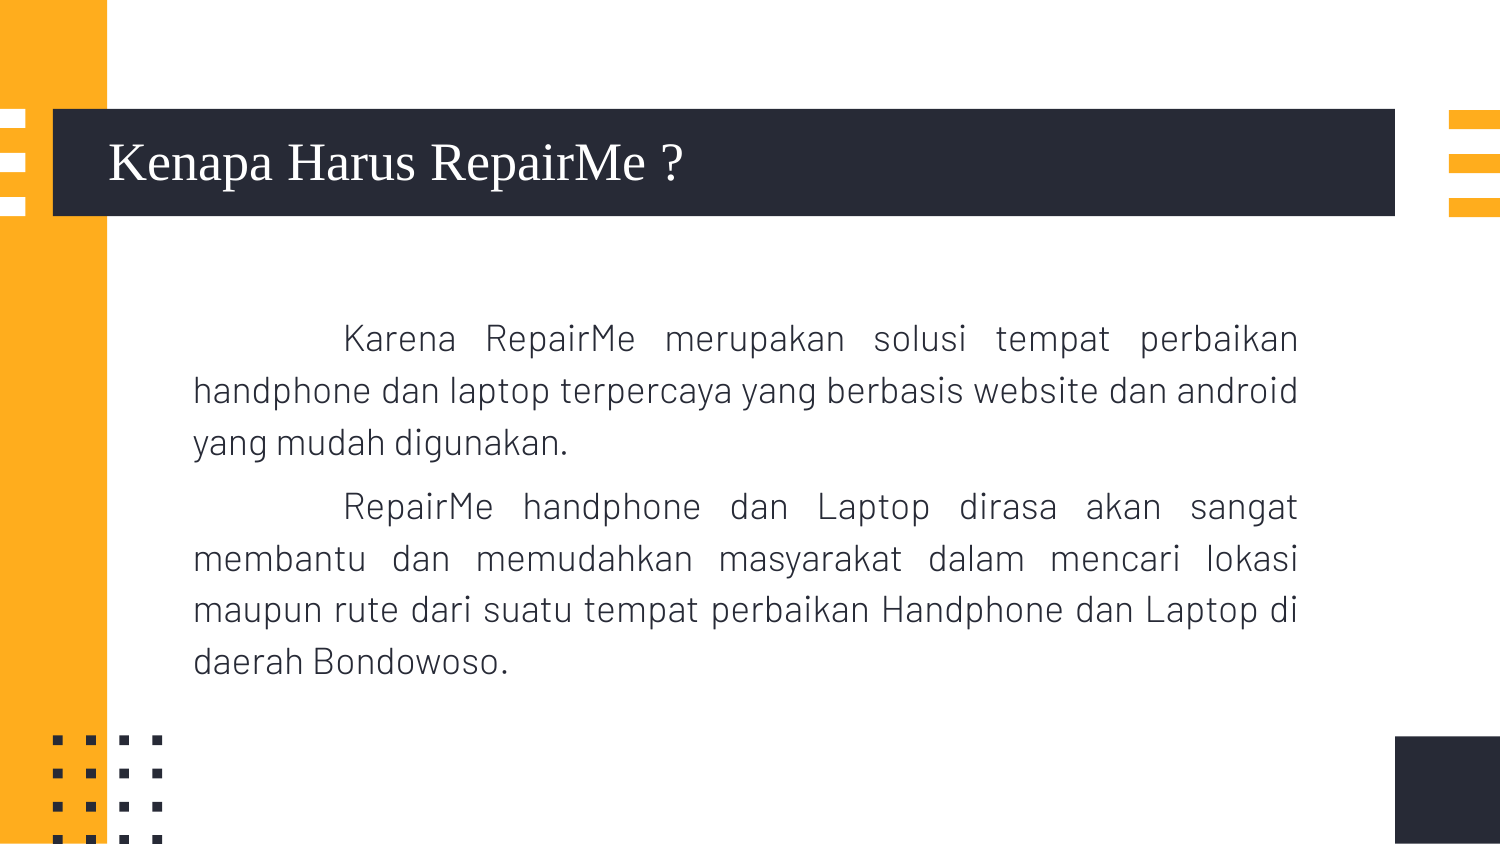

# Kenapa Harus RepairMe ?
	Karena RepairMe merupakan solusi tempat perbaikan handphone dan laptop terpercaya yang berbasis website dan android yang mudah digunakan.
	RepairMe handphone dan Laptop dirasa akan sangat membantu dan memudahkan masyarakat dalam mencari lokasi maupun rute dari suatu tempat perbaikan Handphone dan Laptop di daerah Bondowoso.
5